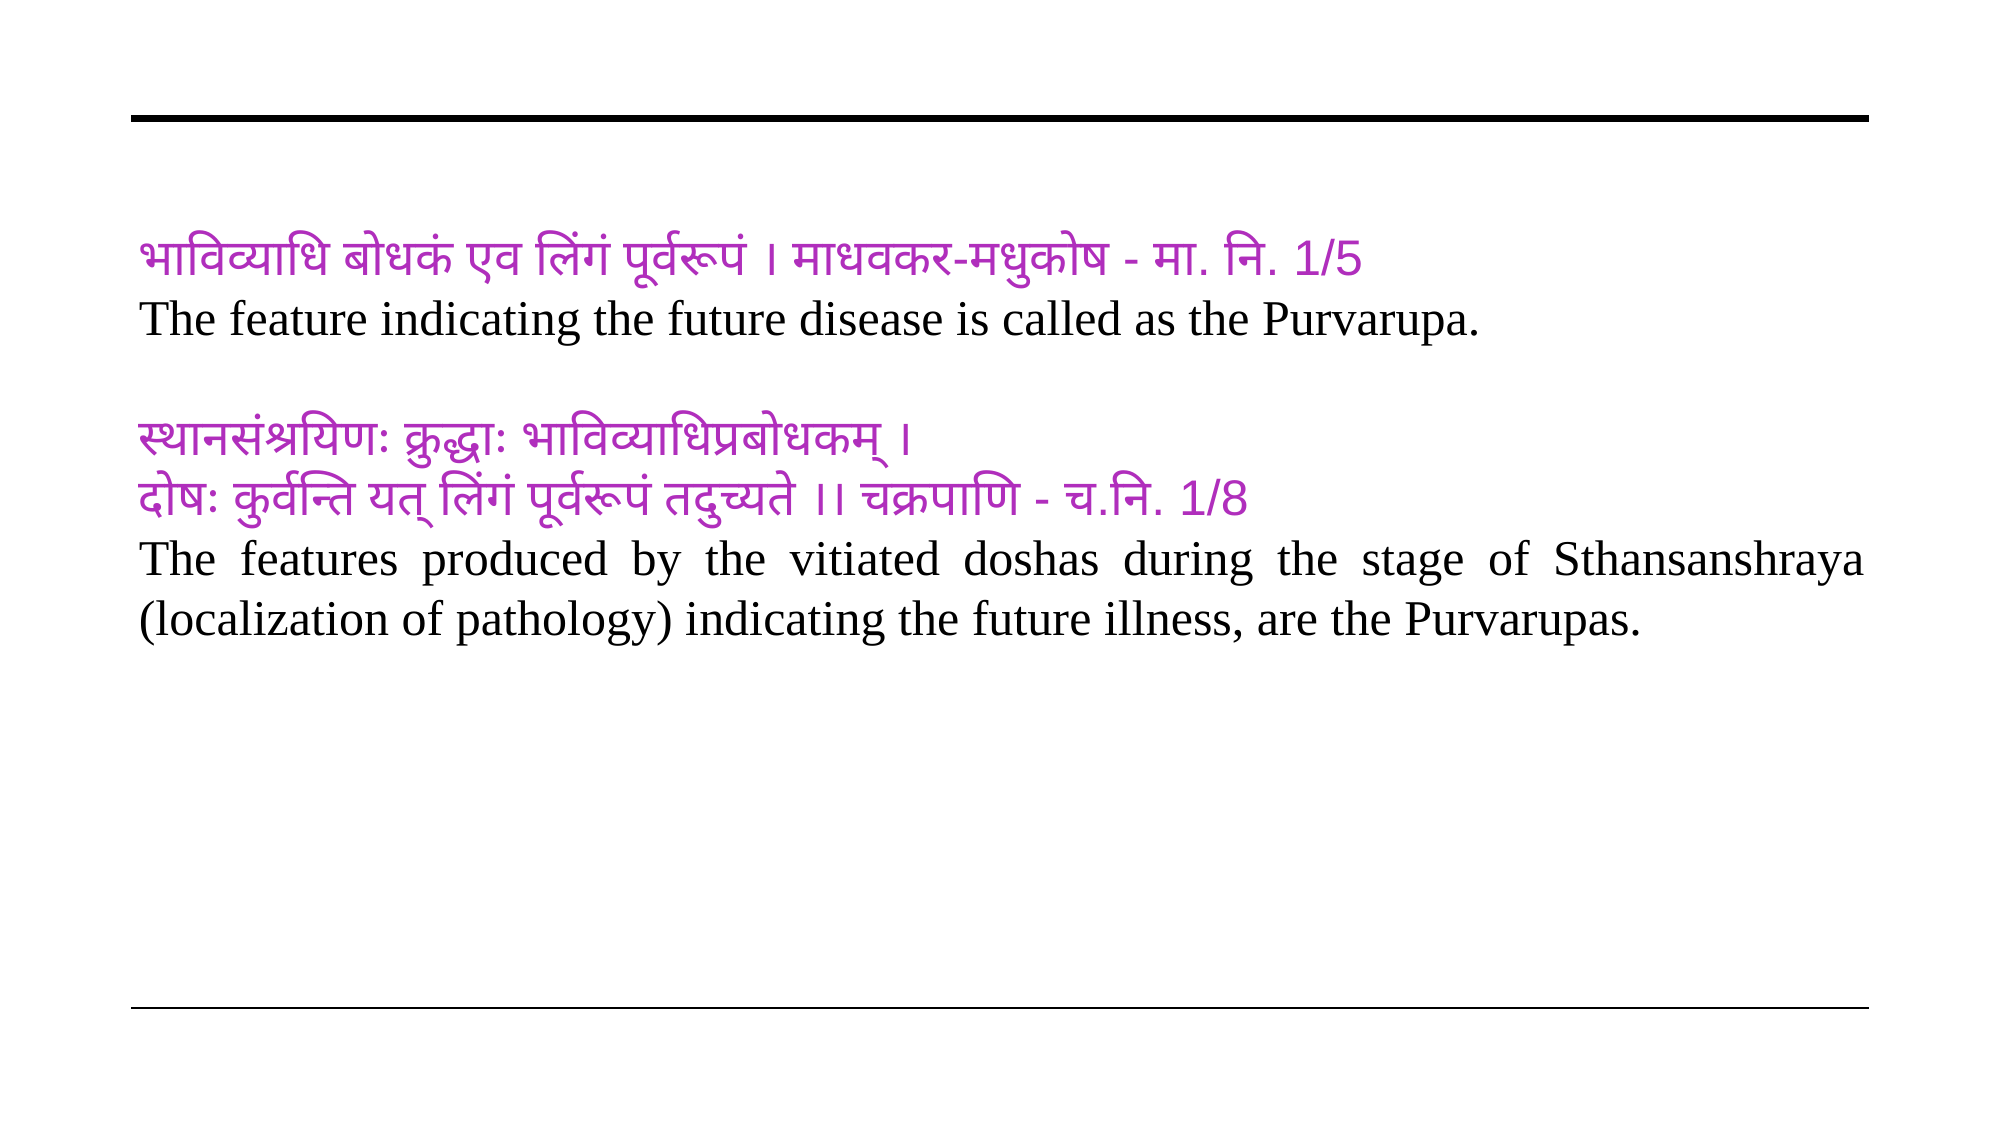

भाविव्याधि बोधकं एव लिंगं पूर्वरूपं । माधवकर-मधुकोष - मा. नि. 1/5
The feature indicating the future disease is called as the Purvarupa.

स्थानसंश्रयिणः क्रुद्धाः भाविव्याधिप्रबोधकम् ।
दोषः कुर्वन्ति यत् लिंगं पूर्वरूपं तदुच्यते ।। चक्रपाणि - च.नि. 1/8
The features produced by the vitiated doshas during the stage of Sthansanshraya (localization of pathology) indicating the future illness, are the Purvarupas.